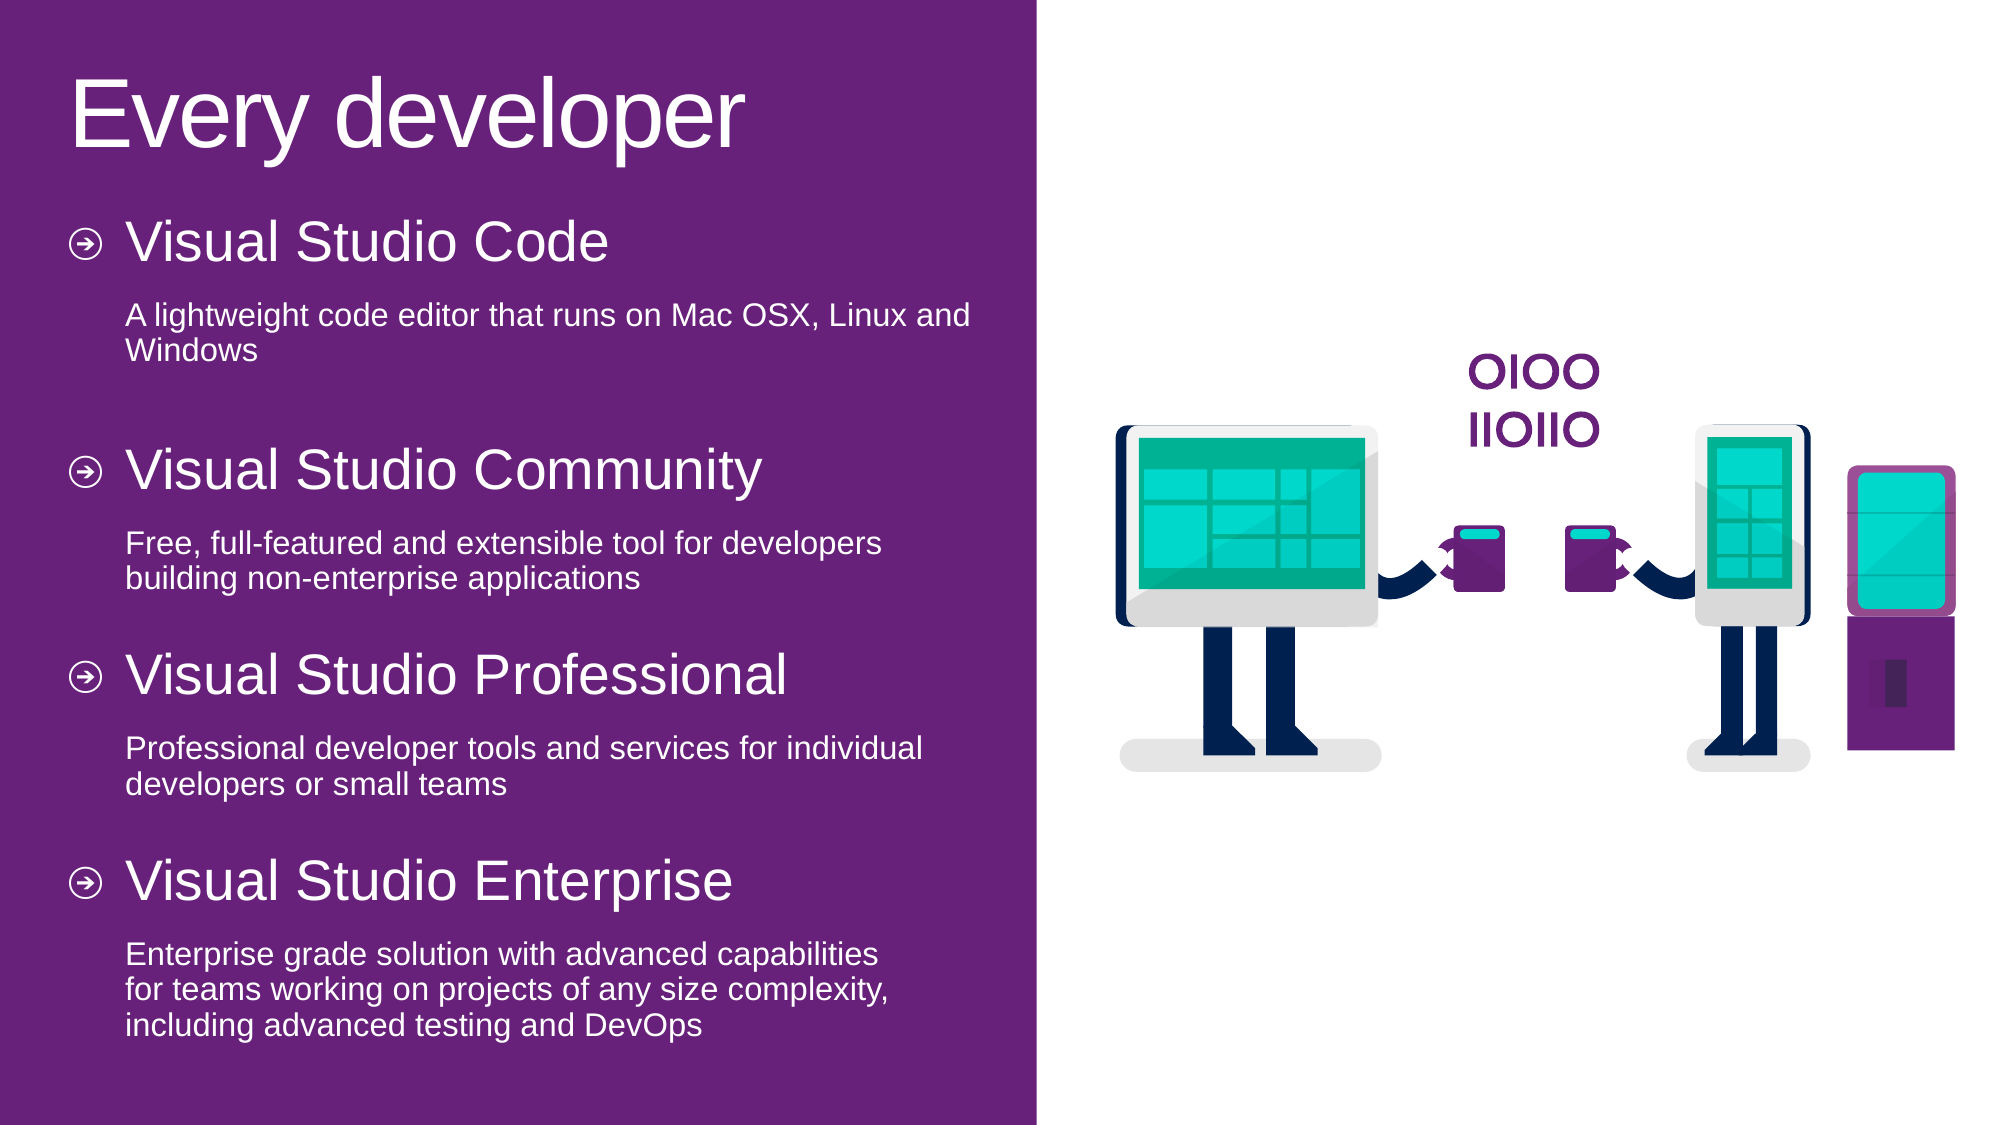

# Every developer
Visual Studio Code
A lightweight code editor that runs on Mac OSX, Linux and Windows

Visual Studio Community
Free, full-featured and extensible tool for developers
building non-enterprise applications
Visual Studio Professional
Professional developer tools and services for individual developers or small teams
Visual Studio Enterprise
Enterprise grade solution with advanced capabilities
for teams working on projects of any size complexity, including advanced testing and DevOps